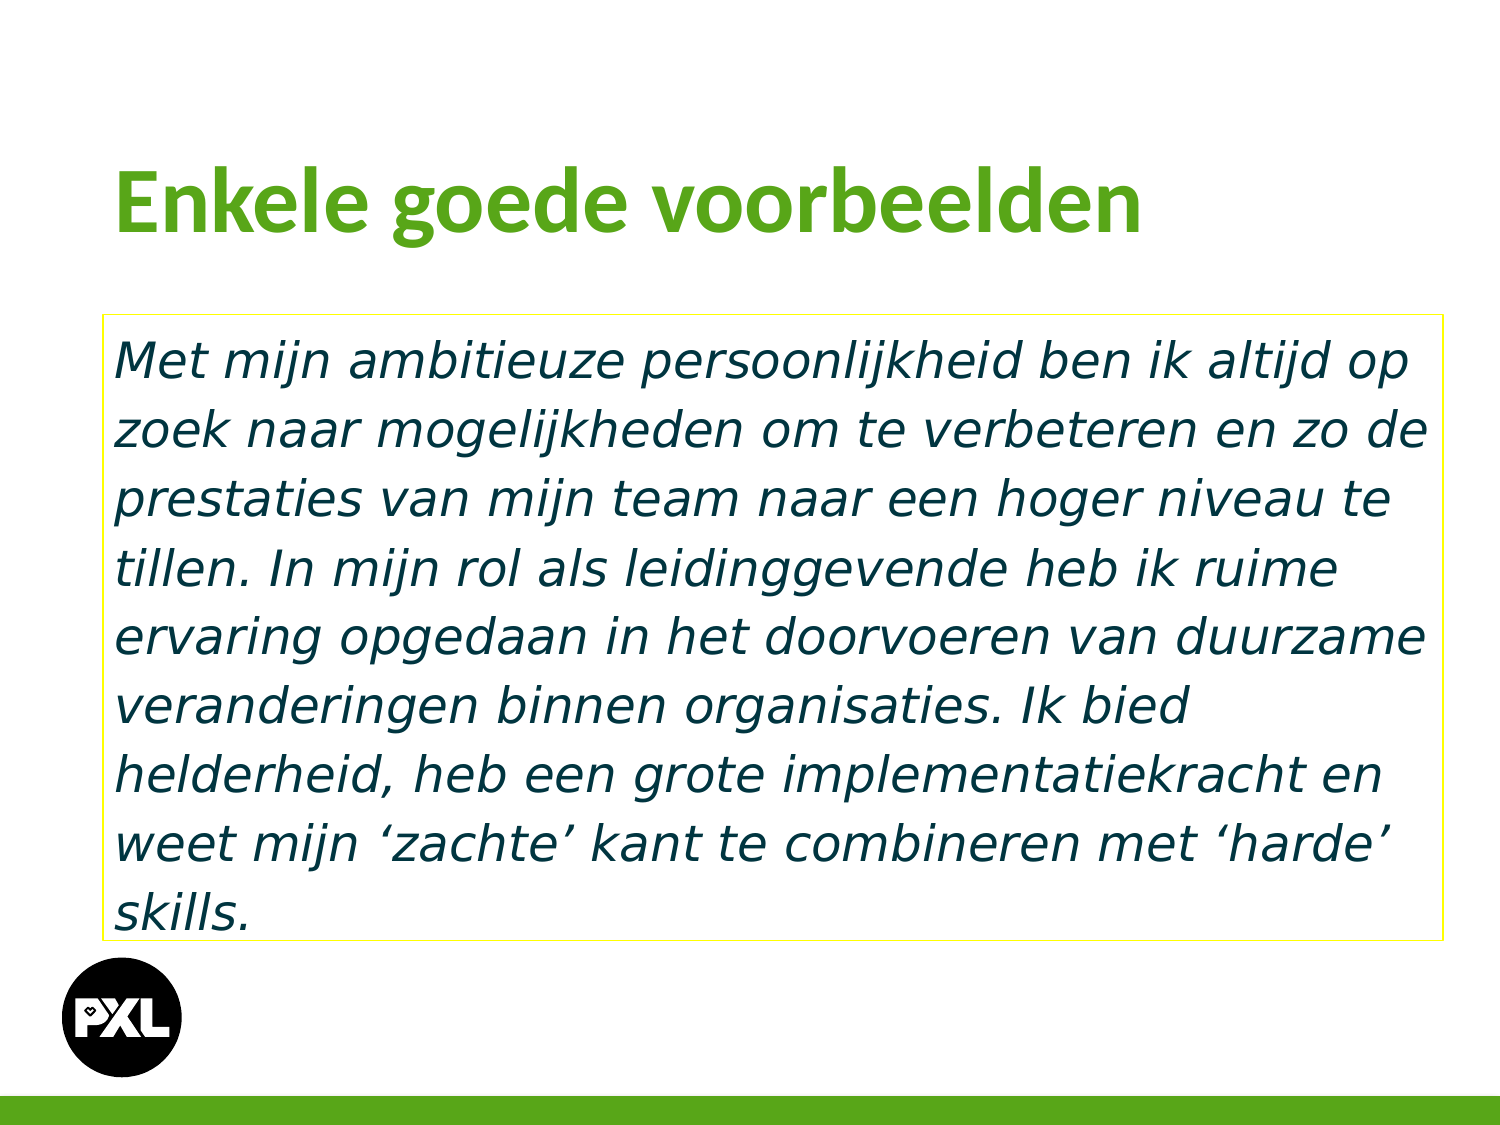

# Enkele goede voorbeelden
Met mijn ambitieuze persoonlijkheid ben ik altijd op zoek naar mogelijkheden om te verbeteren en zo de prestaties van mijn team naar een hoger niveau te tillen. In mijn rol als leidinggevende heb ik ruime ervaring opgedaan in het doorvoeren van duurzame veranderingen binnen organisaties. Ik bied helderheid, heb een grote implementatiekracht en weet mijn ‘zachte’ kant te combineren met ‘harde’ skills.